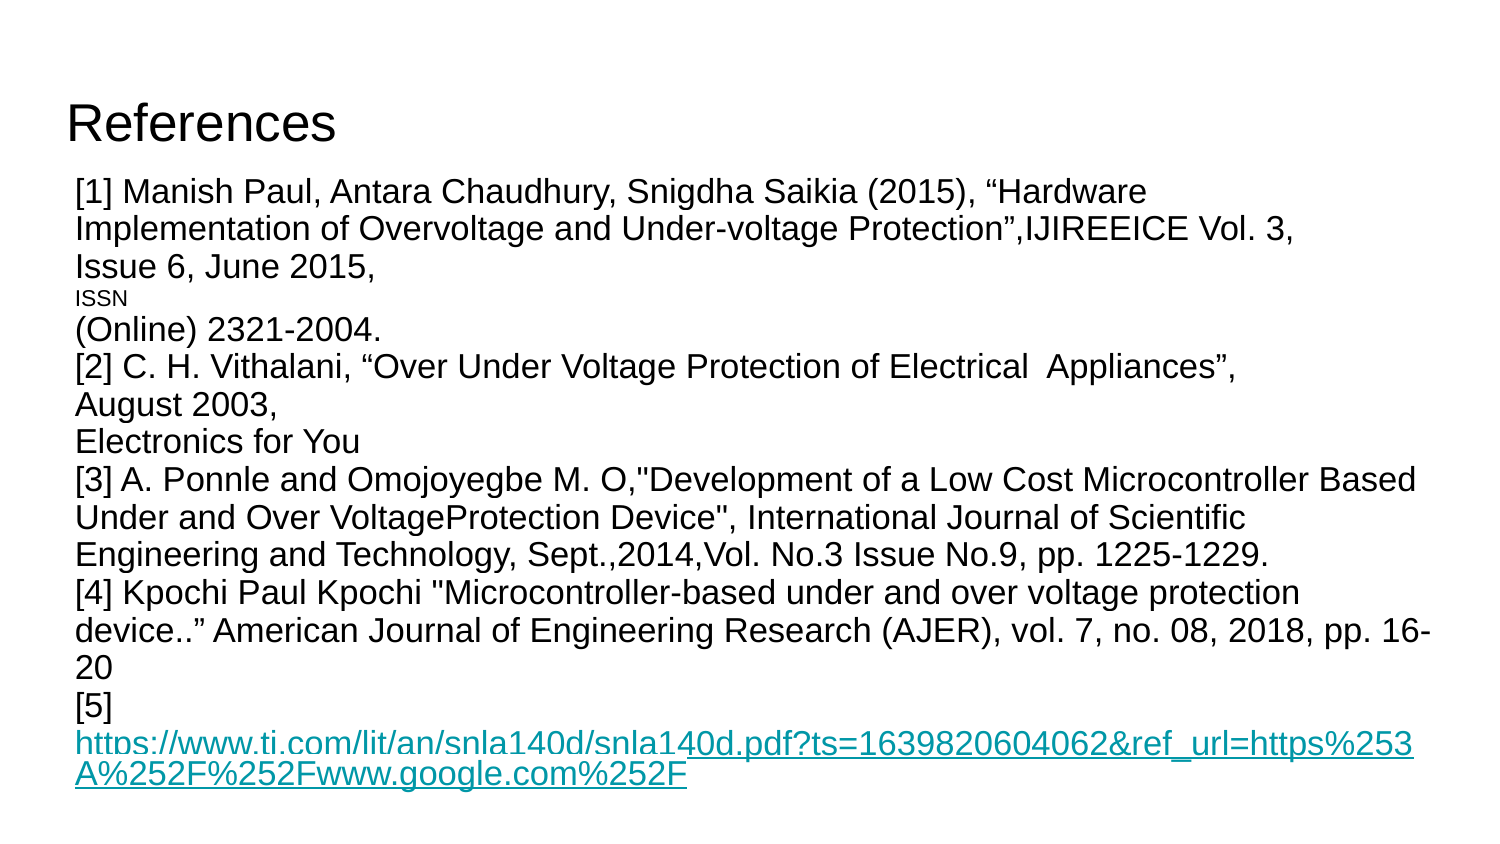

# References
[1] Manish Paul, Antara Chaudhury, Snigdha Saikia (2015), “Hardware
Implementation of Overvoltage and Under-voltage Protection”,IJIREEICE Vol. 3,
Issue 6, June 2015,
ISSN
(Online) 2321-2004.
[2] C. H. Vithalani, “Over Under Voltage Protection of Electrical  Appliances”,
August 2003,
Electronics for You
[3] A. Ponnle and Omojoyegbe M. O,"Development of a Low Cost Microcontroller Based Under and Over VoltageProtection Device", International Journal of Scientific Engineering and Technology, Sept.,2014,Vol. No.3 Issue No.9, pp. 1225-1229.
[4] Kpochi Paul Kpochi "Microcontroller-based under and over voltage protection device..” American Journal of Engineering Research (AJER), vol. 7, no. 08, 2018, pp. 16-20
[5]https://www.ti.com/lit/an/snla140d/snla140d.pdf?ts=1639820604062&ref_url=https%253A%252F%252Fwww.google.com%252F